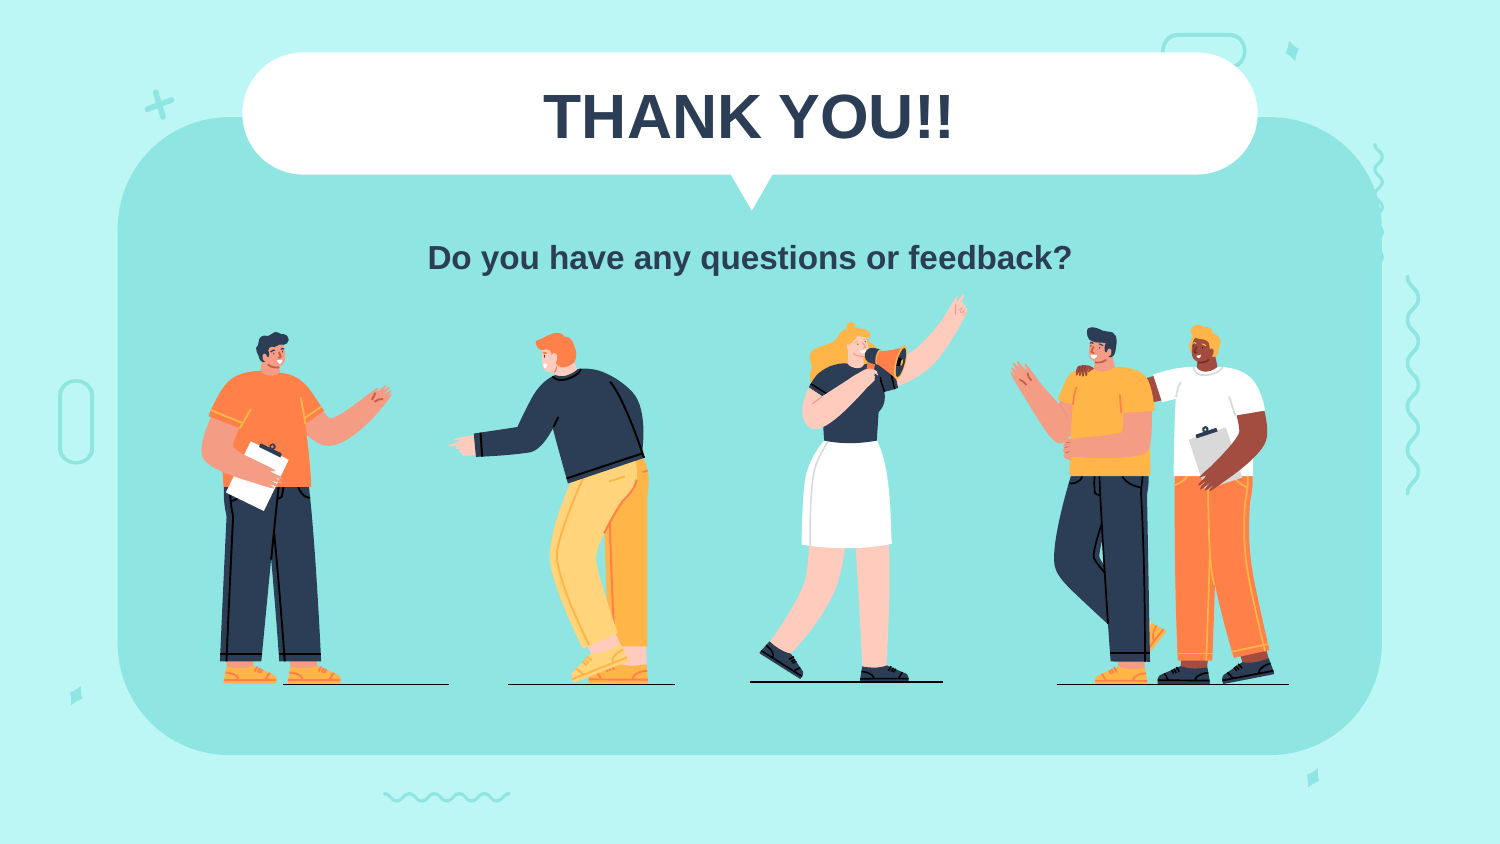

# THANK YOU!!
Do you have any questions or feedback?